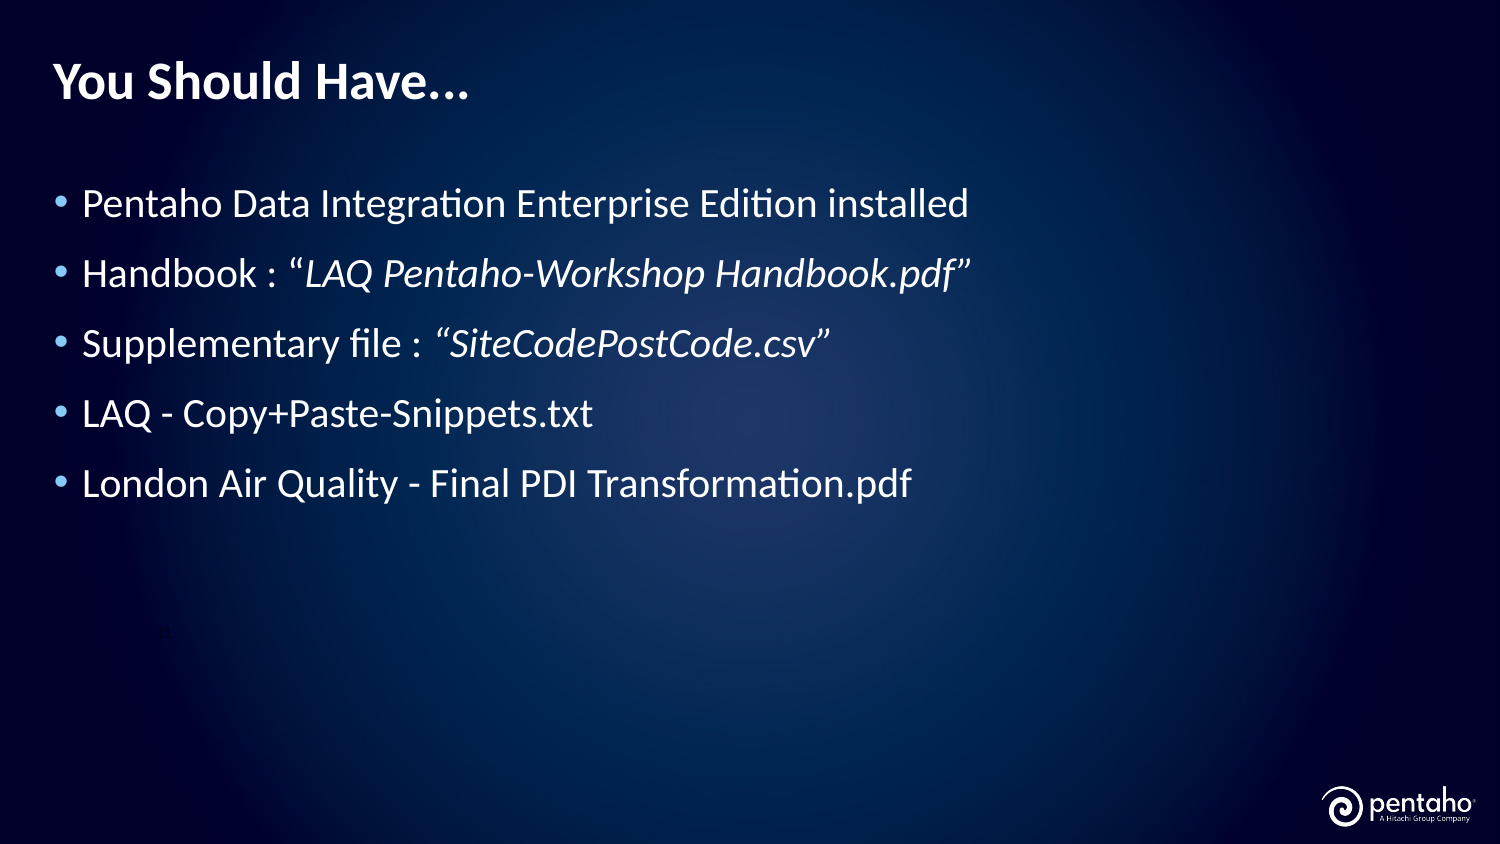

# You Should Have...
Pentaho Data Integration Enterprise Edition installed
Handbook : “LAQ Pentaho-Workshop Handbook.pdf”
Supplementary file : “SiteCodePostCode.csv”
LAQ - Copy+Paste-Snippets.txt
London Air Quality - Final PDI Transformation.pdf